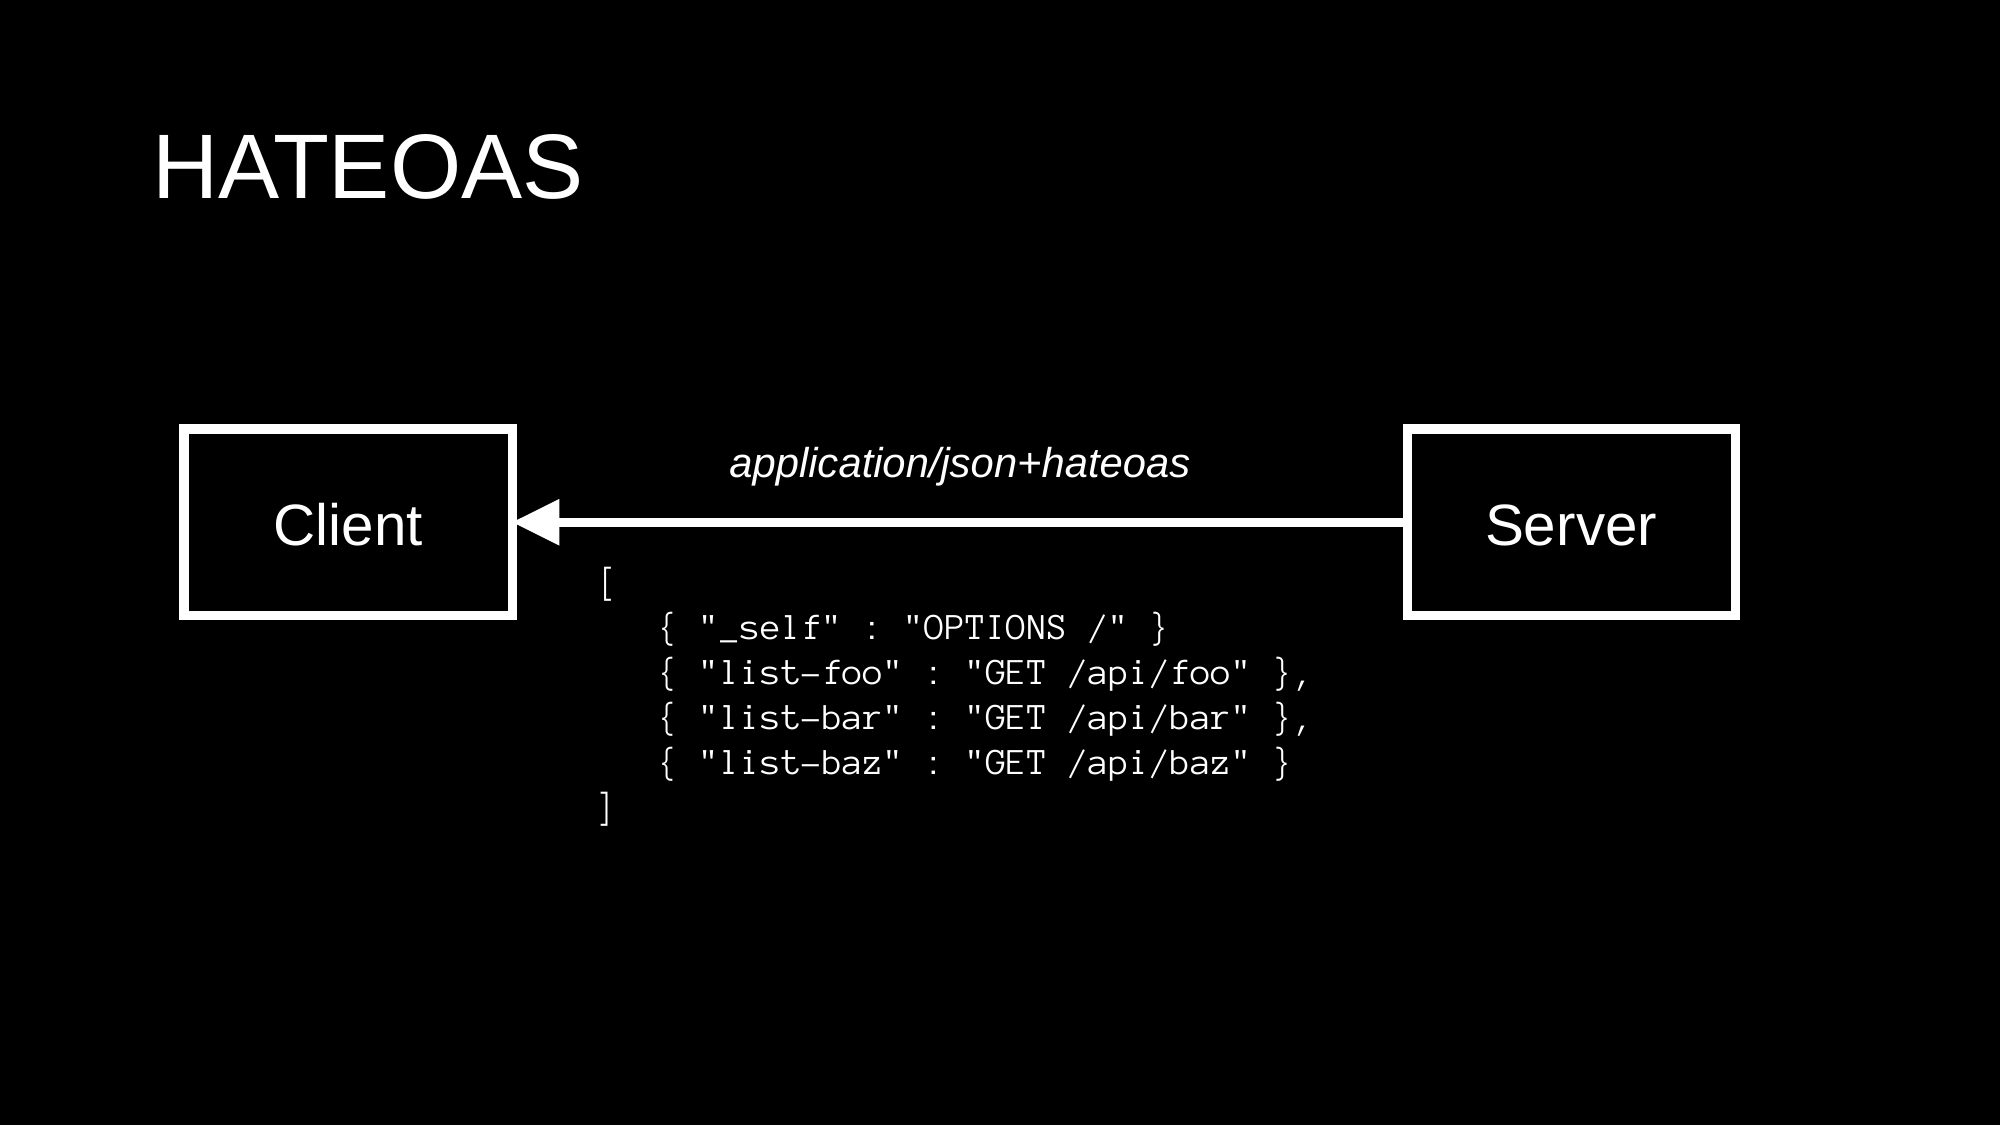

# HATEOAS
application/json+hateoas
Server
Client
[
   { "_self" : "OPTIONS /" }
   { "list-foo" : "GET /api/foo" },
   { "list-bar" : "GET /api/bar" },
   { "list-baz" : "GET /api/baz" }
]